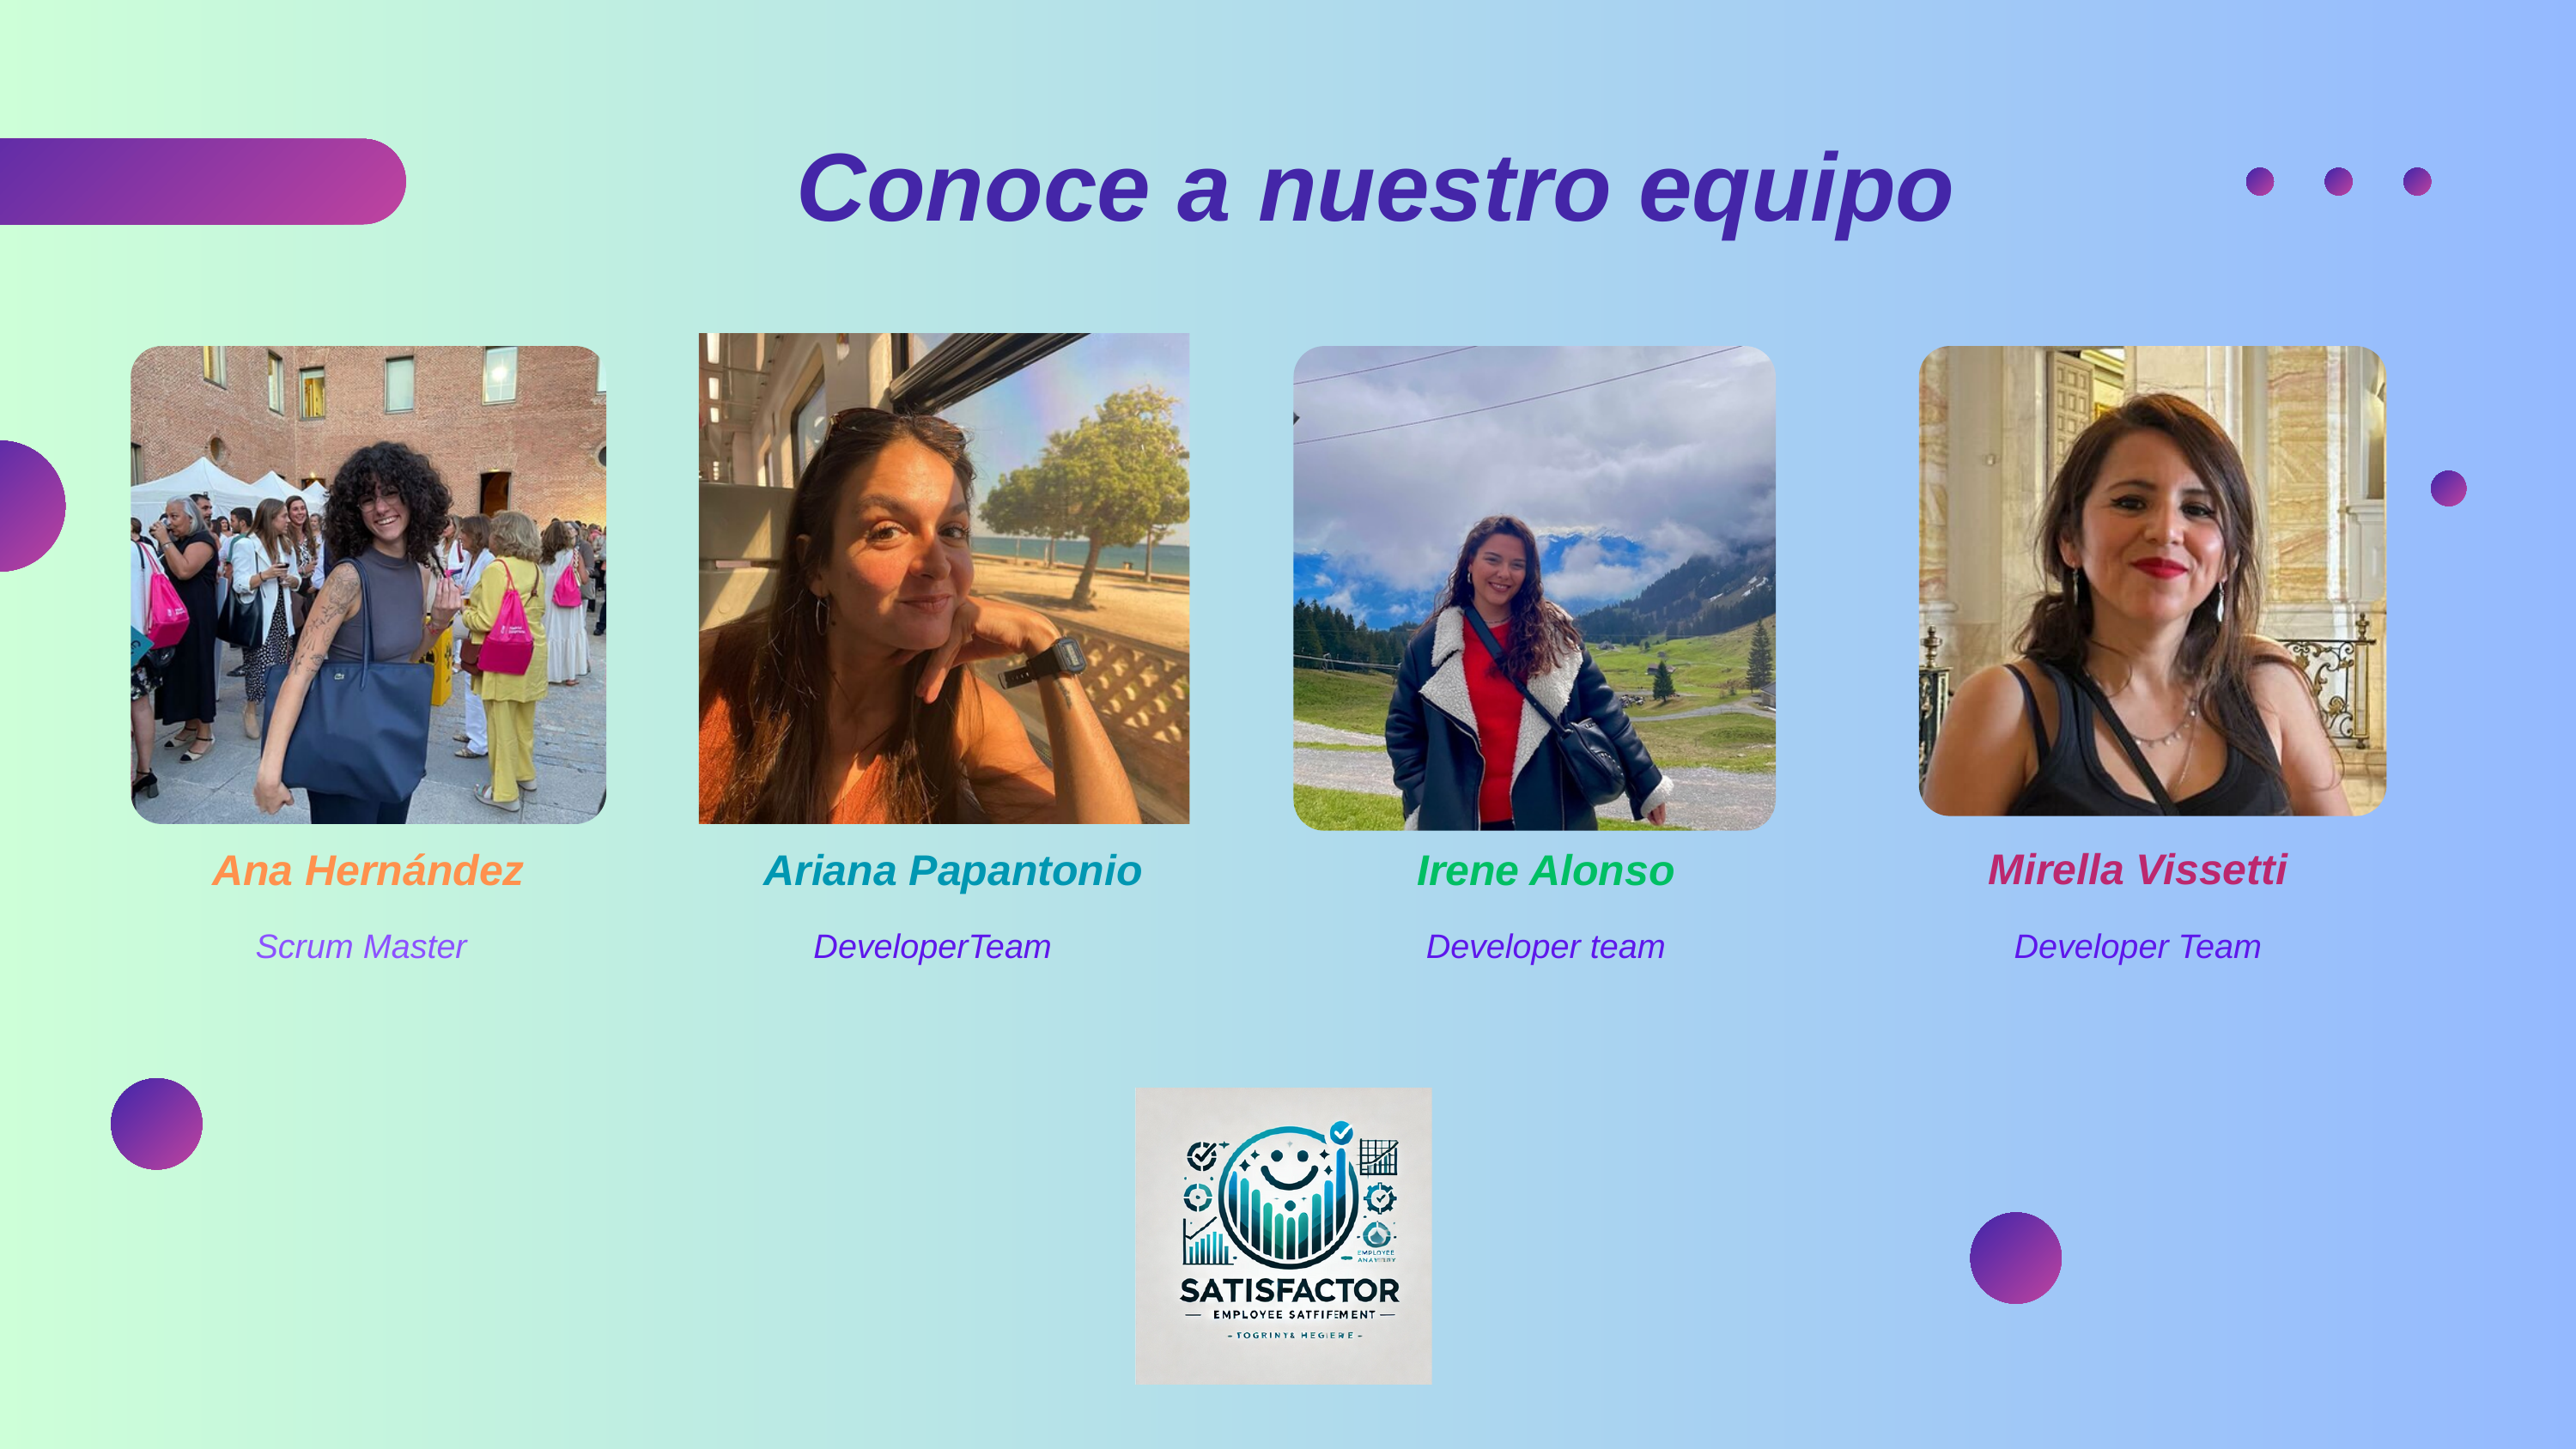

Conoce a nuestro equipo

Mirella Vissetti
Irene Alonso
Ana Hernández
Ariana Papantonio
Scrum Master
DeveloperTeam
Developer team
Developer Team